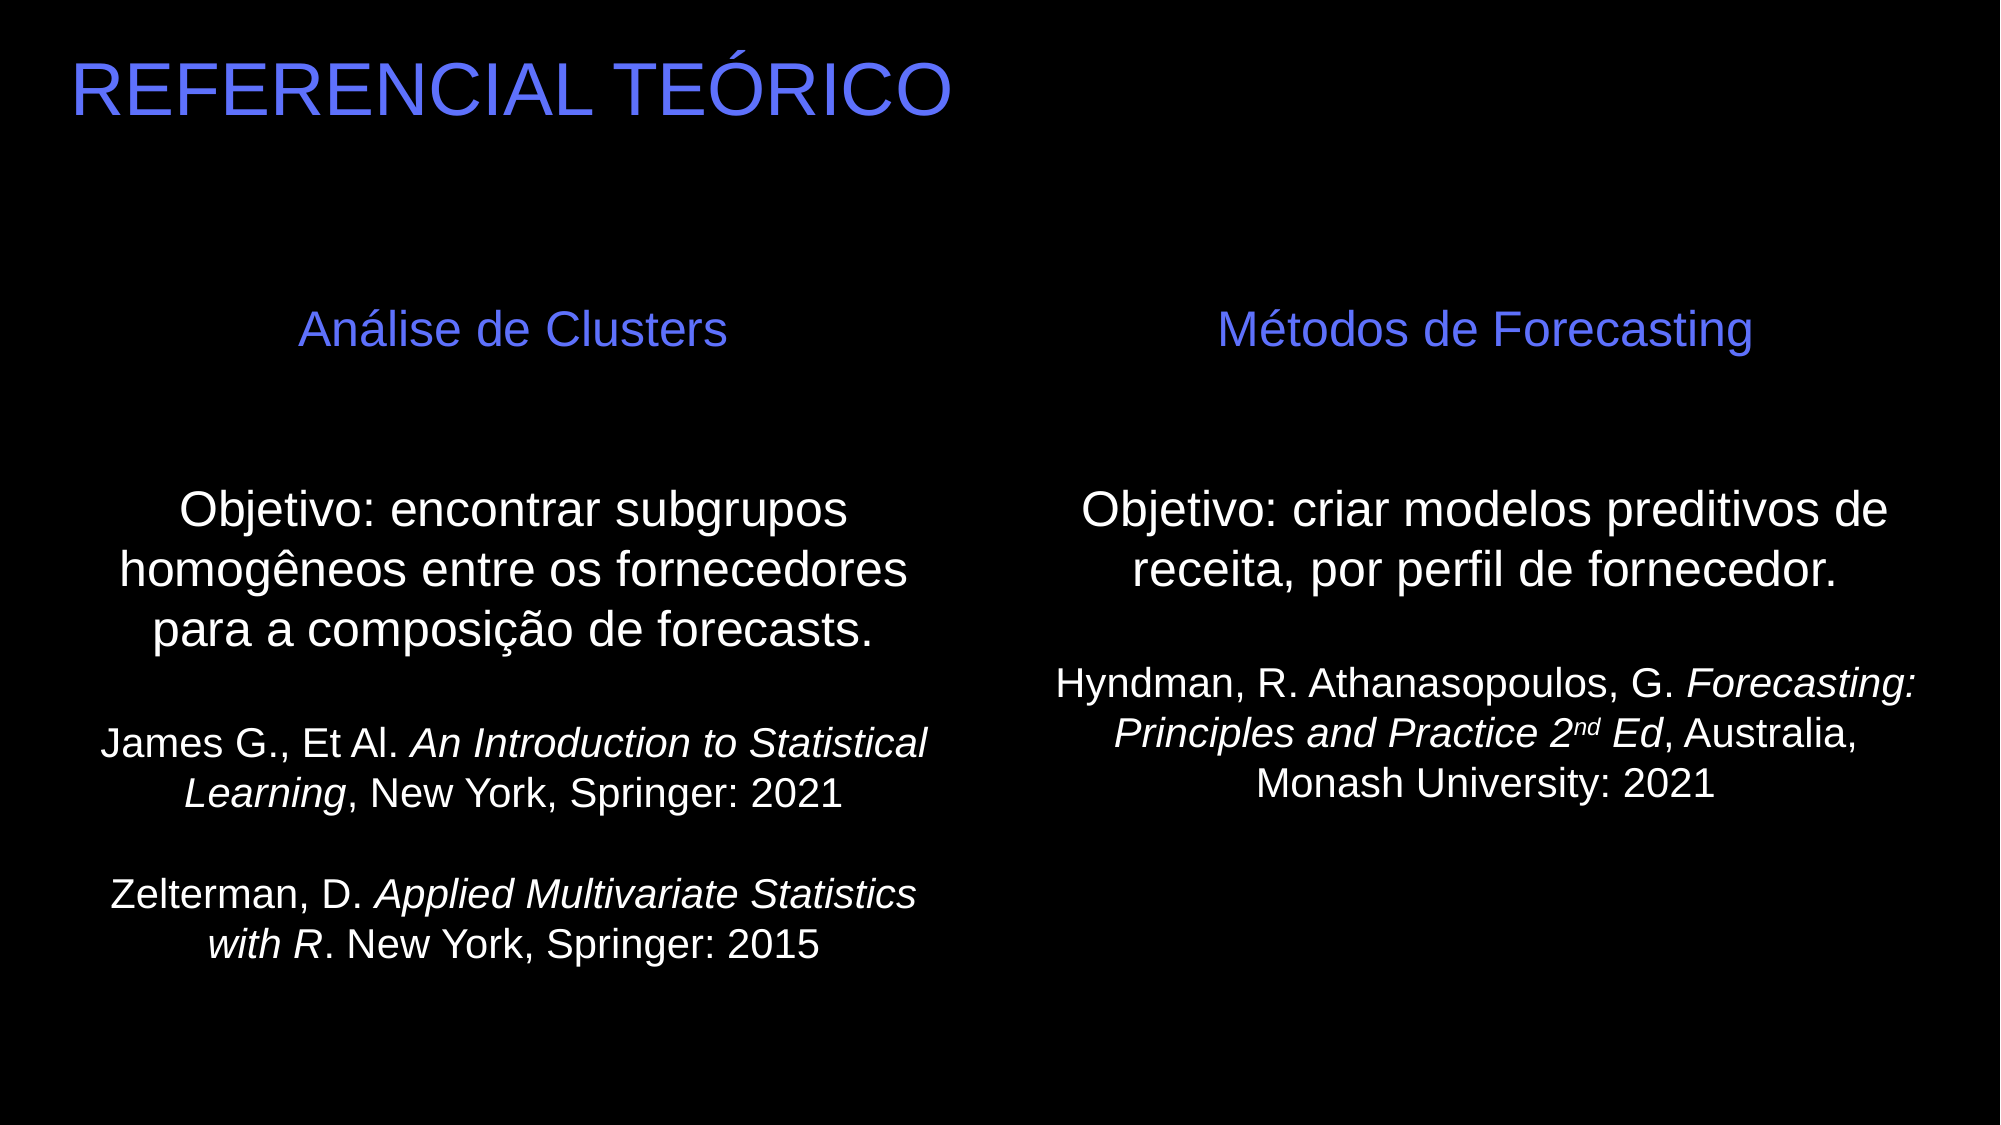

REFERENCIAL TEÓRICO
Análise de Clusters

Objetivo: encontrar subgrupos homogêneos entre os fornecedores para a composição de forecasts.

James G., Et Al. An Introduction to Statistical Learning, New York, Springer: 2021

Zelterman, D. Applied Multivariate Statistics with R. New York, Springer: 2015
Métodos de Forecasting

Objetivo: criar modelos preditivos de receita, por perfil de fornecedor.

Hyndman, R. Athanasopoulos, G. Forecasting: Principles and Practice 2nd Ed, Australia, Monash University: 2021